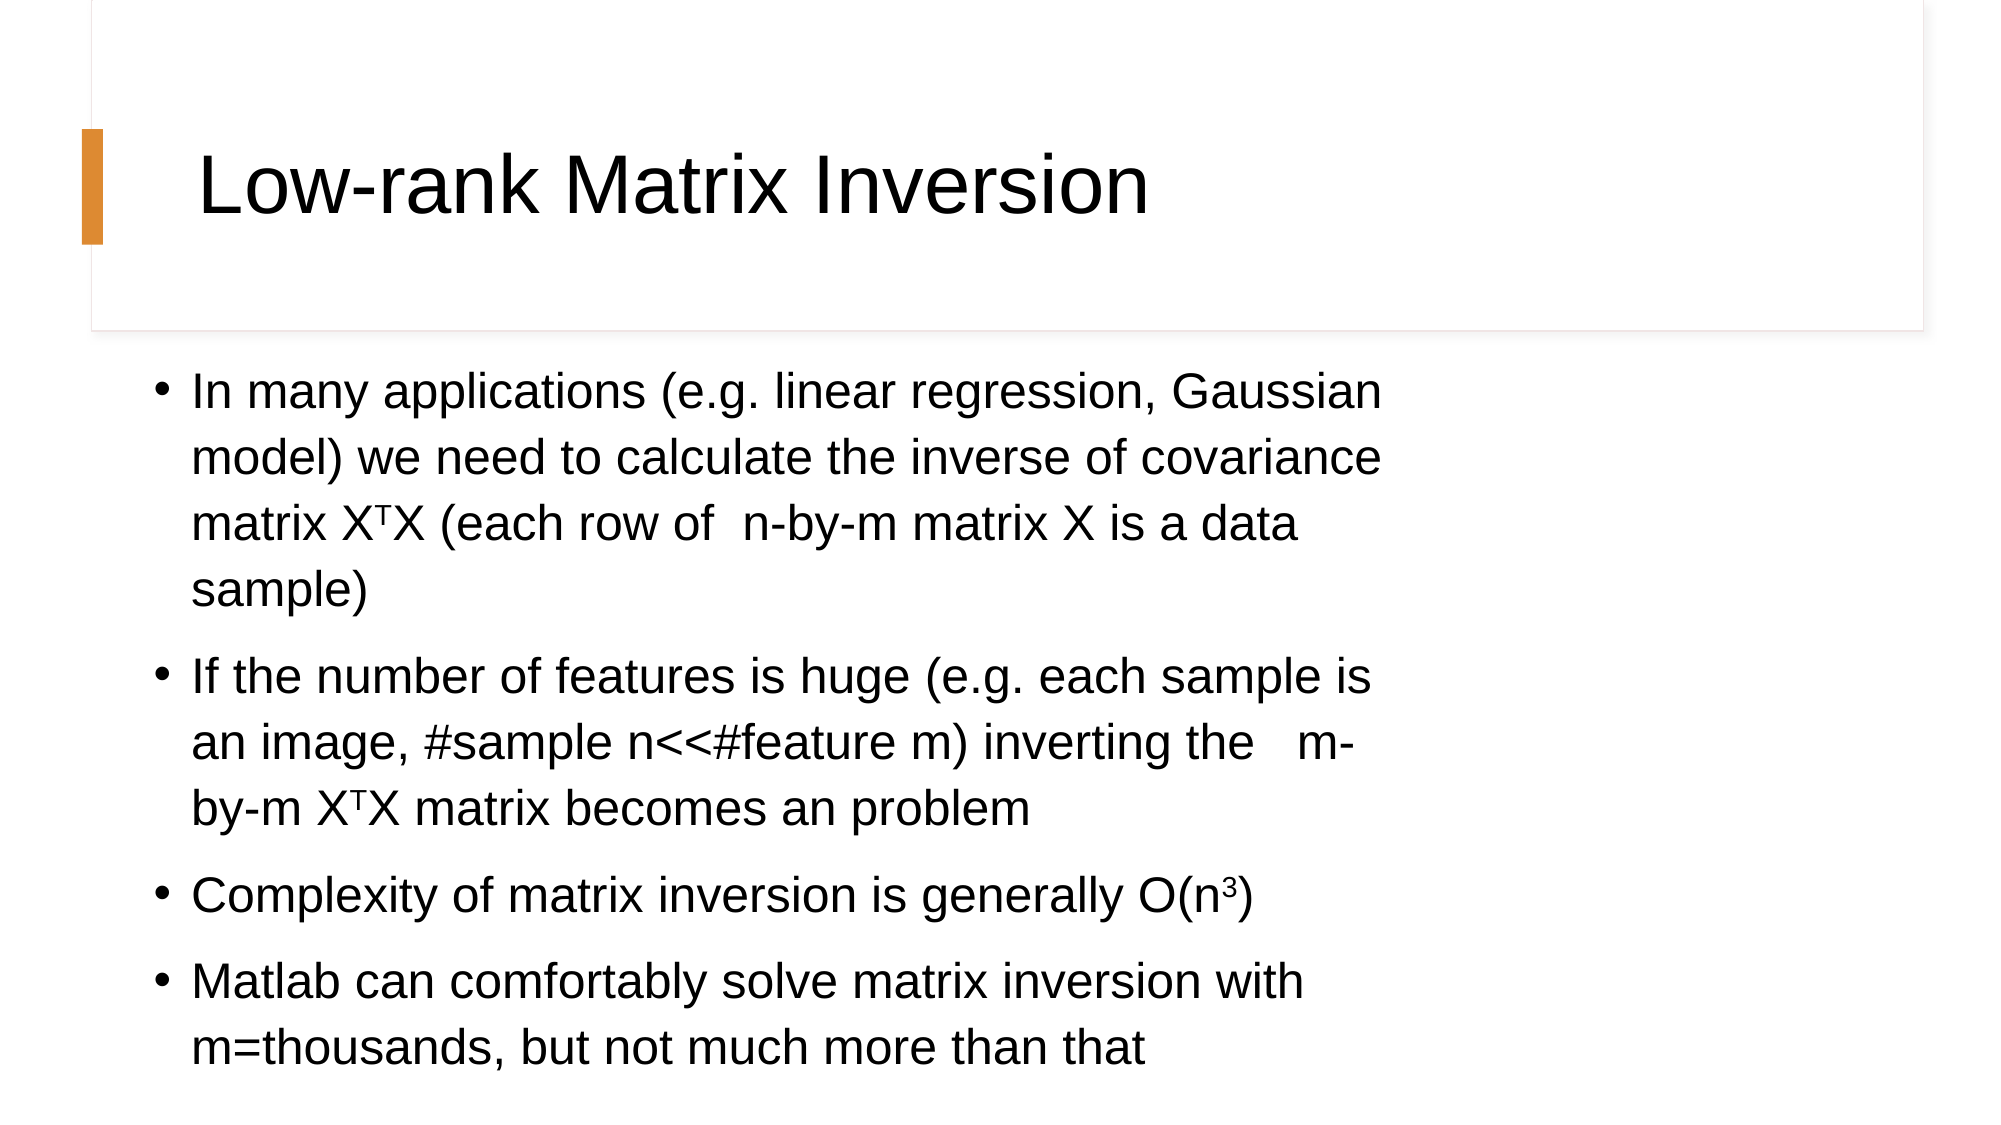

# Low-rank Matrix Inversion
In many applications (e.g. linear regression, Gaussian model) we need to calculate the inverse of covariance matrix XTX (each row of  n-by-m matrix X is a data sample)
If the number of features is huge (e.g. each sample is an image, #sample n<<#feature m) inverting the   m-by-m XTX matrix becomes an problem
Complexity of matrix inversion is generally O(n3)
Matlab can comfortably solve matrix inversion with m=thousands, but not much more than that